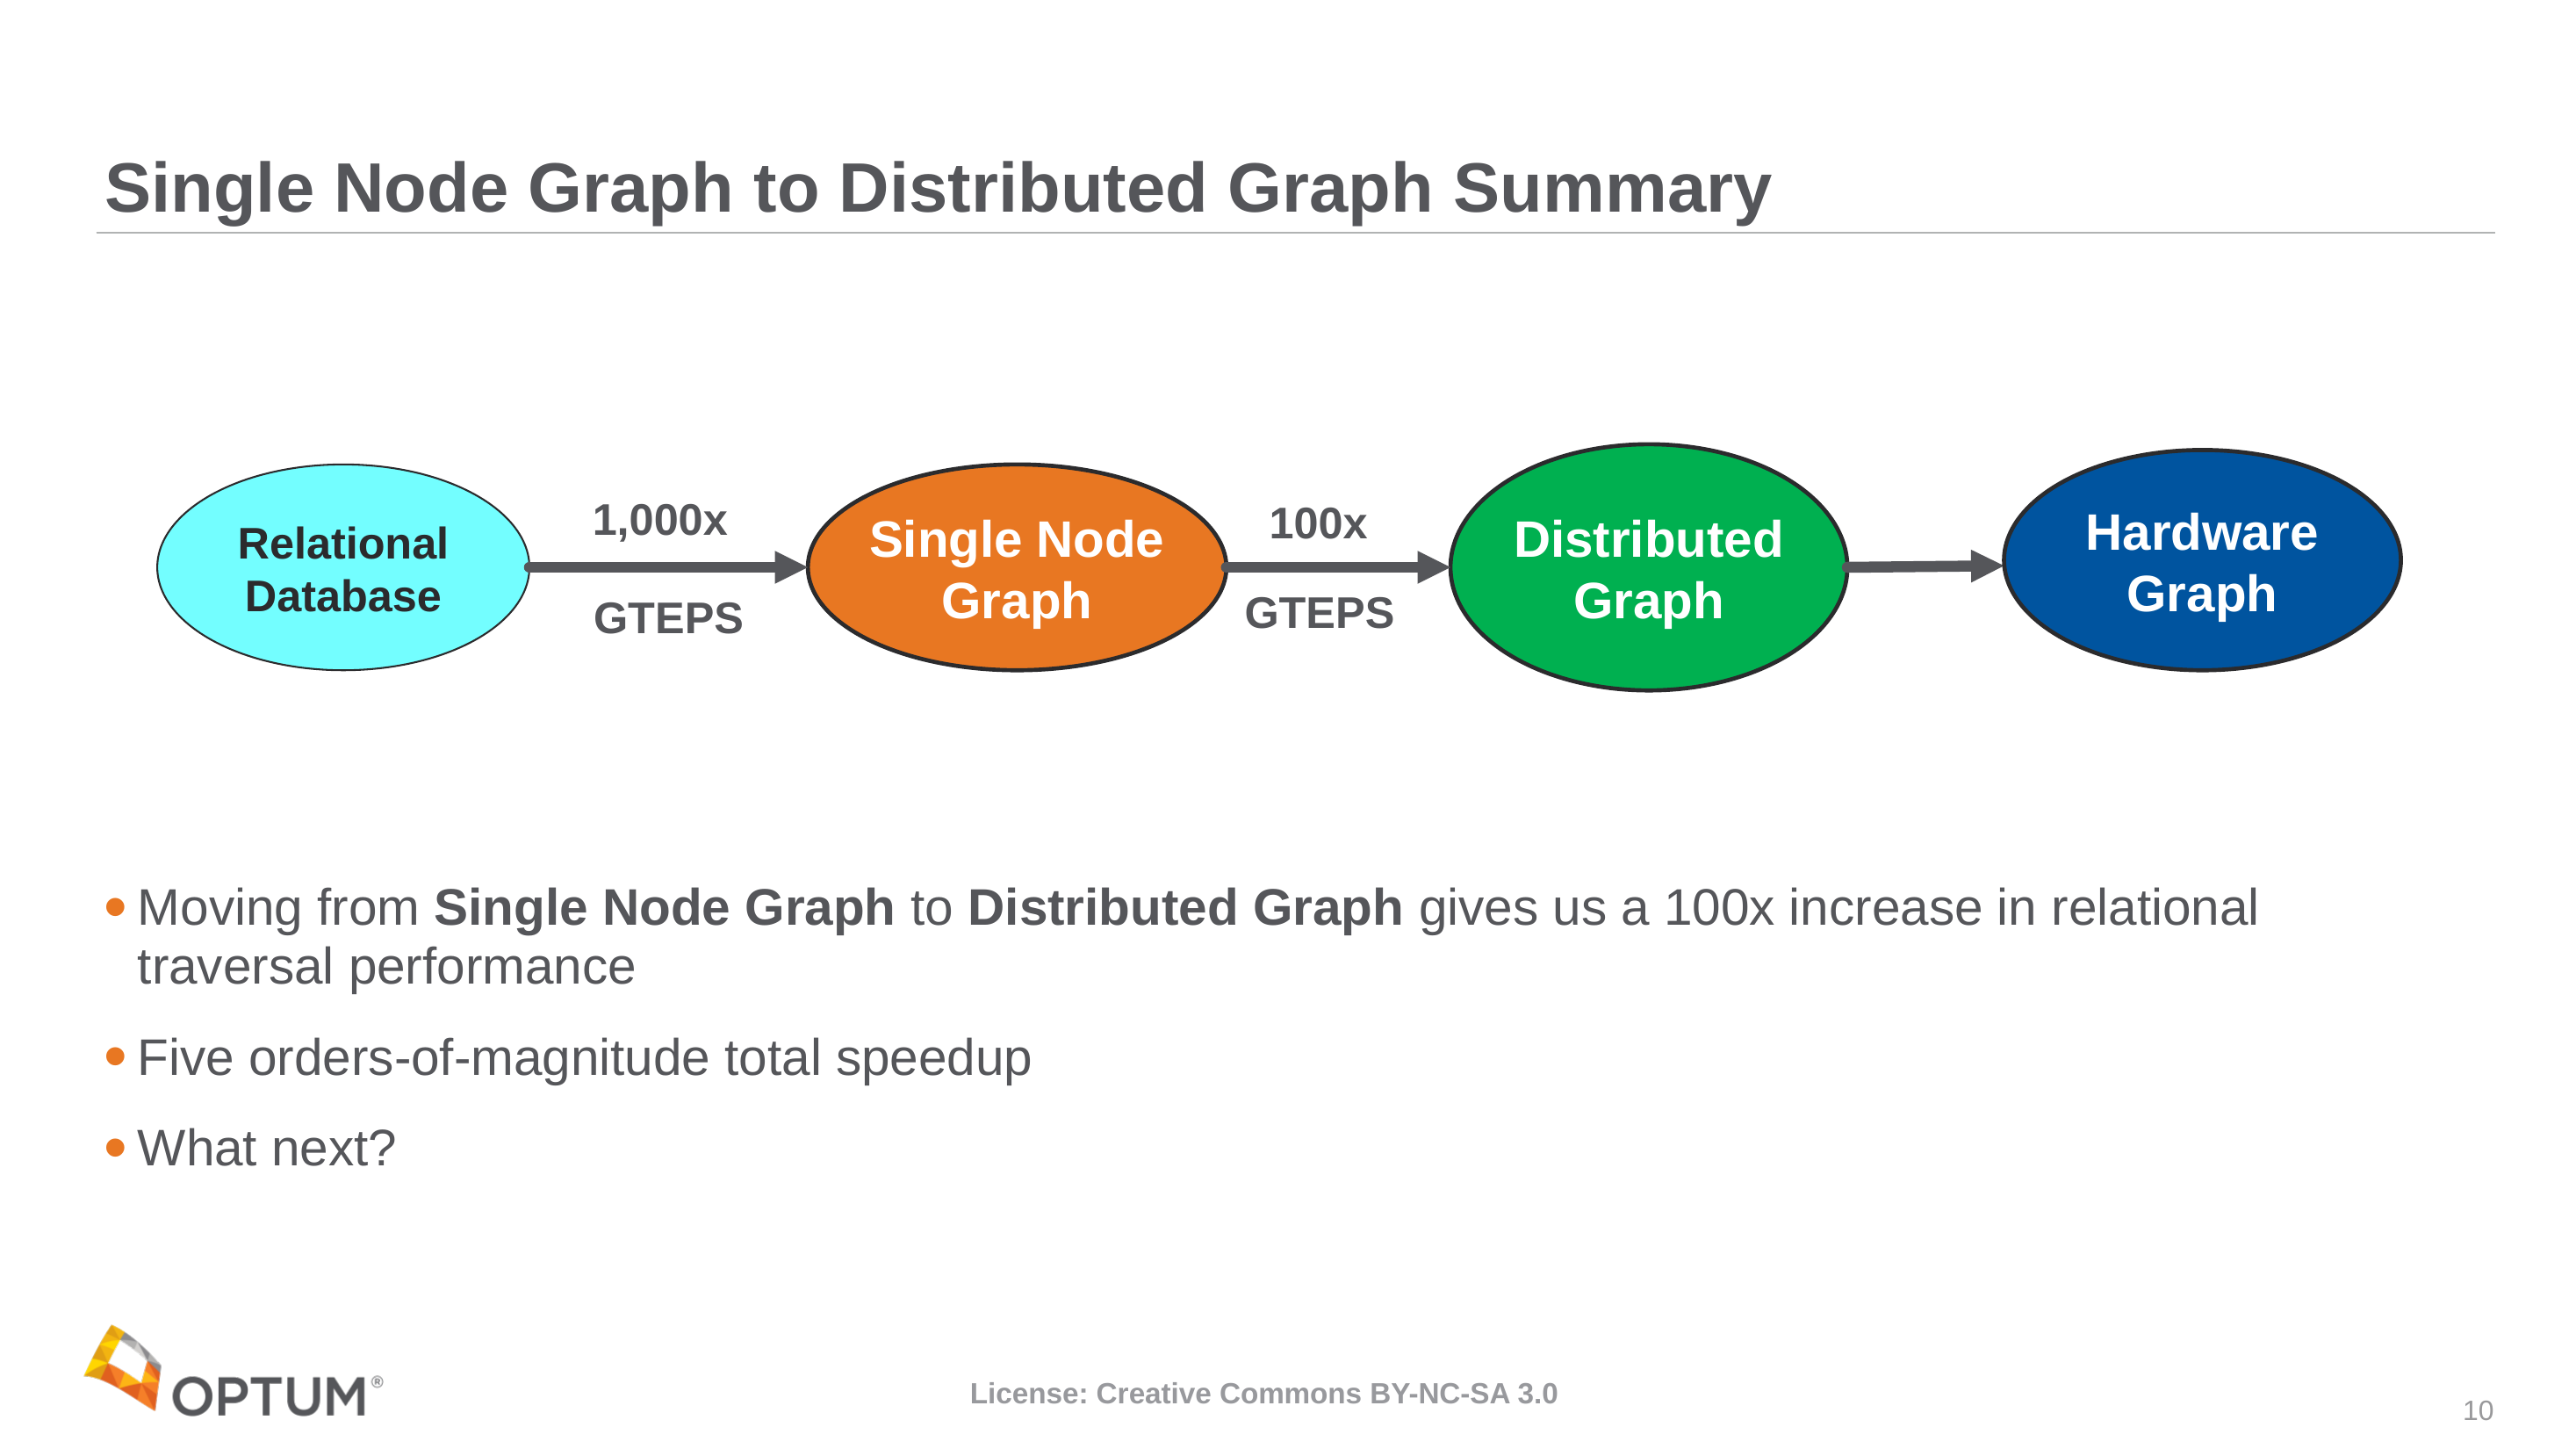

# Single Node Graph to Distributed Graph Summary
Distributed
Graph
Hardware
Graph
Relational
Database
Single Node
Graph
1,000x
100x
?
GTEPS
GTEPS
Moving from Single Node Graph to Distributed Graph gives us a 100x increase in relational traversal performance
Five orders-of-magnitude total speedup
What next?
10